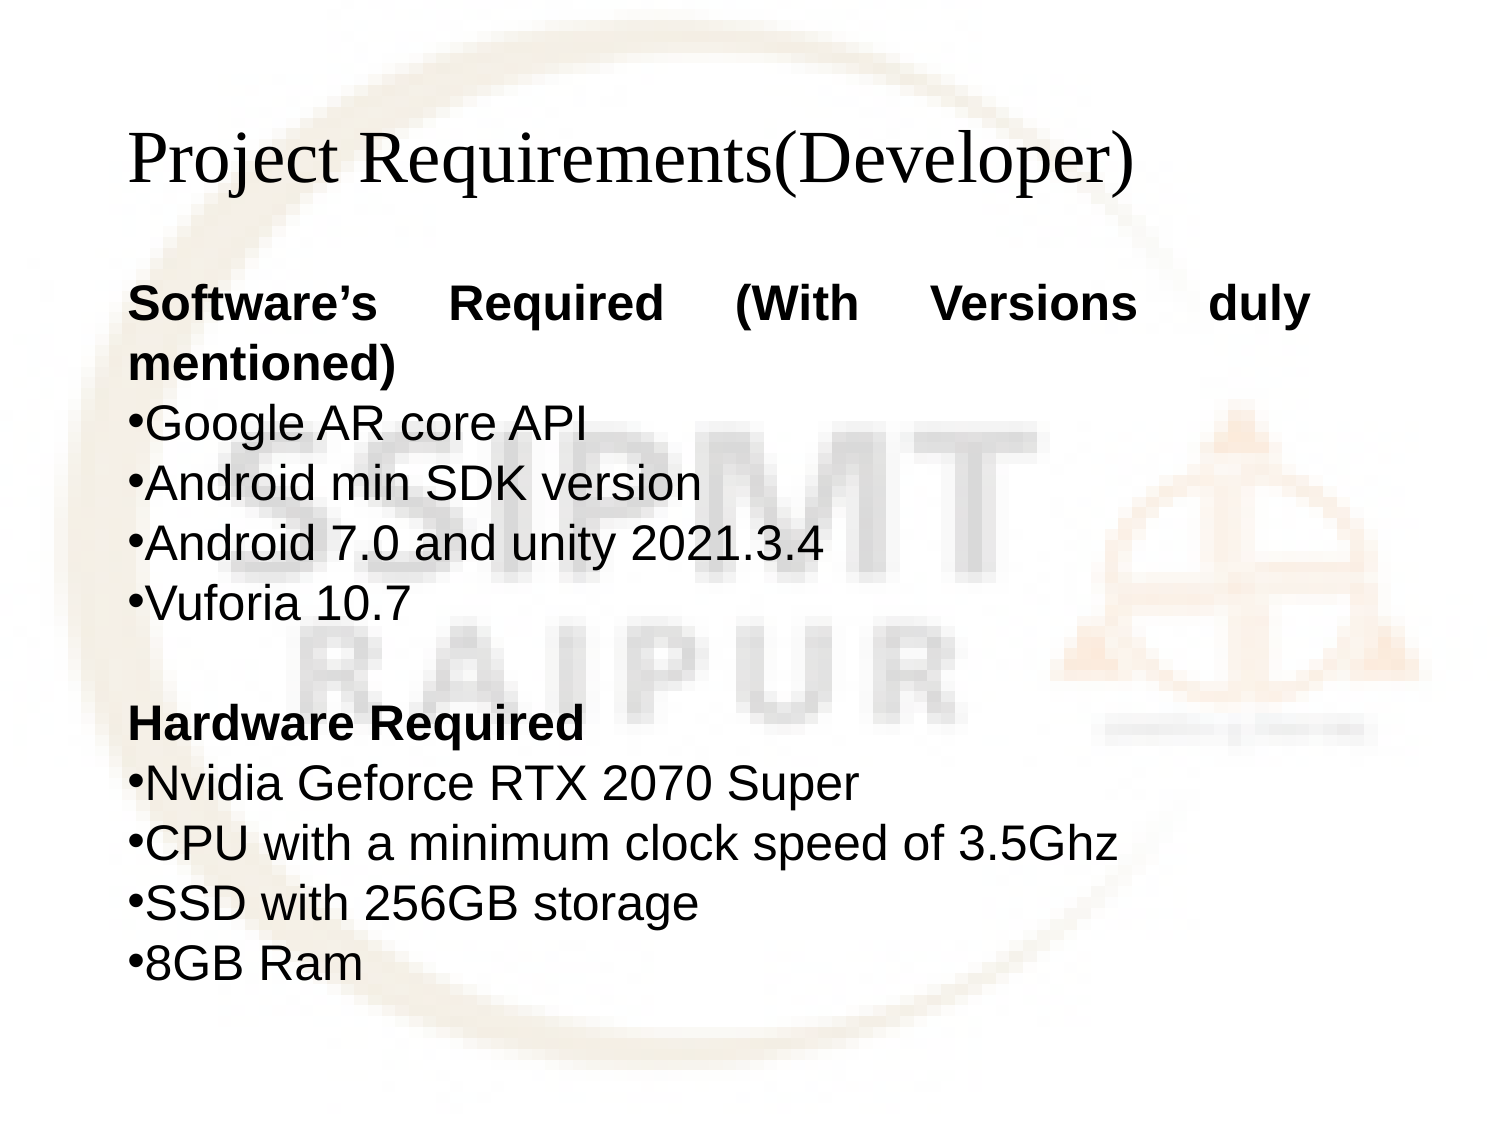

Project Requirements(Developer)
Software’s Required (With Versions duly mentioned)
Google AR core API
Android min SDK version
Android 7.0 and unity 2021.3.4
Vuforia 10.7
Hardware Required
Nvidia Geforce RTX 2070 Super
CPU with a minimum clock speed of 3.5Ghz
SSD with 256GB storage
8GB Ram